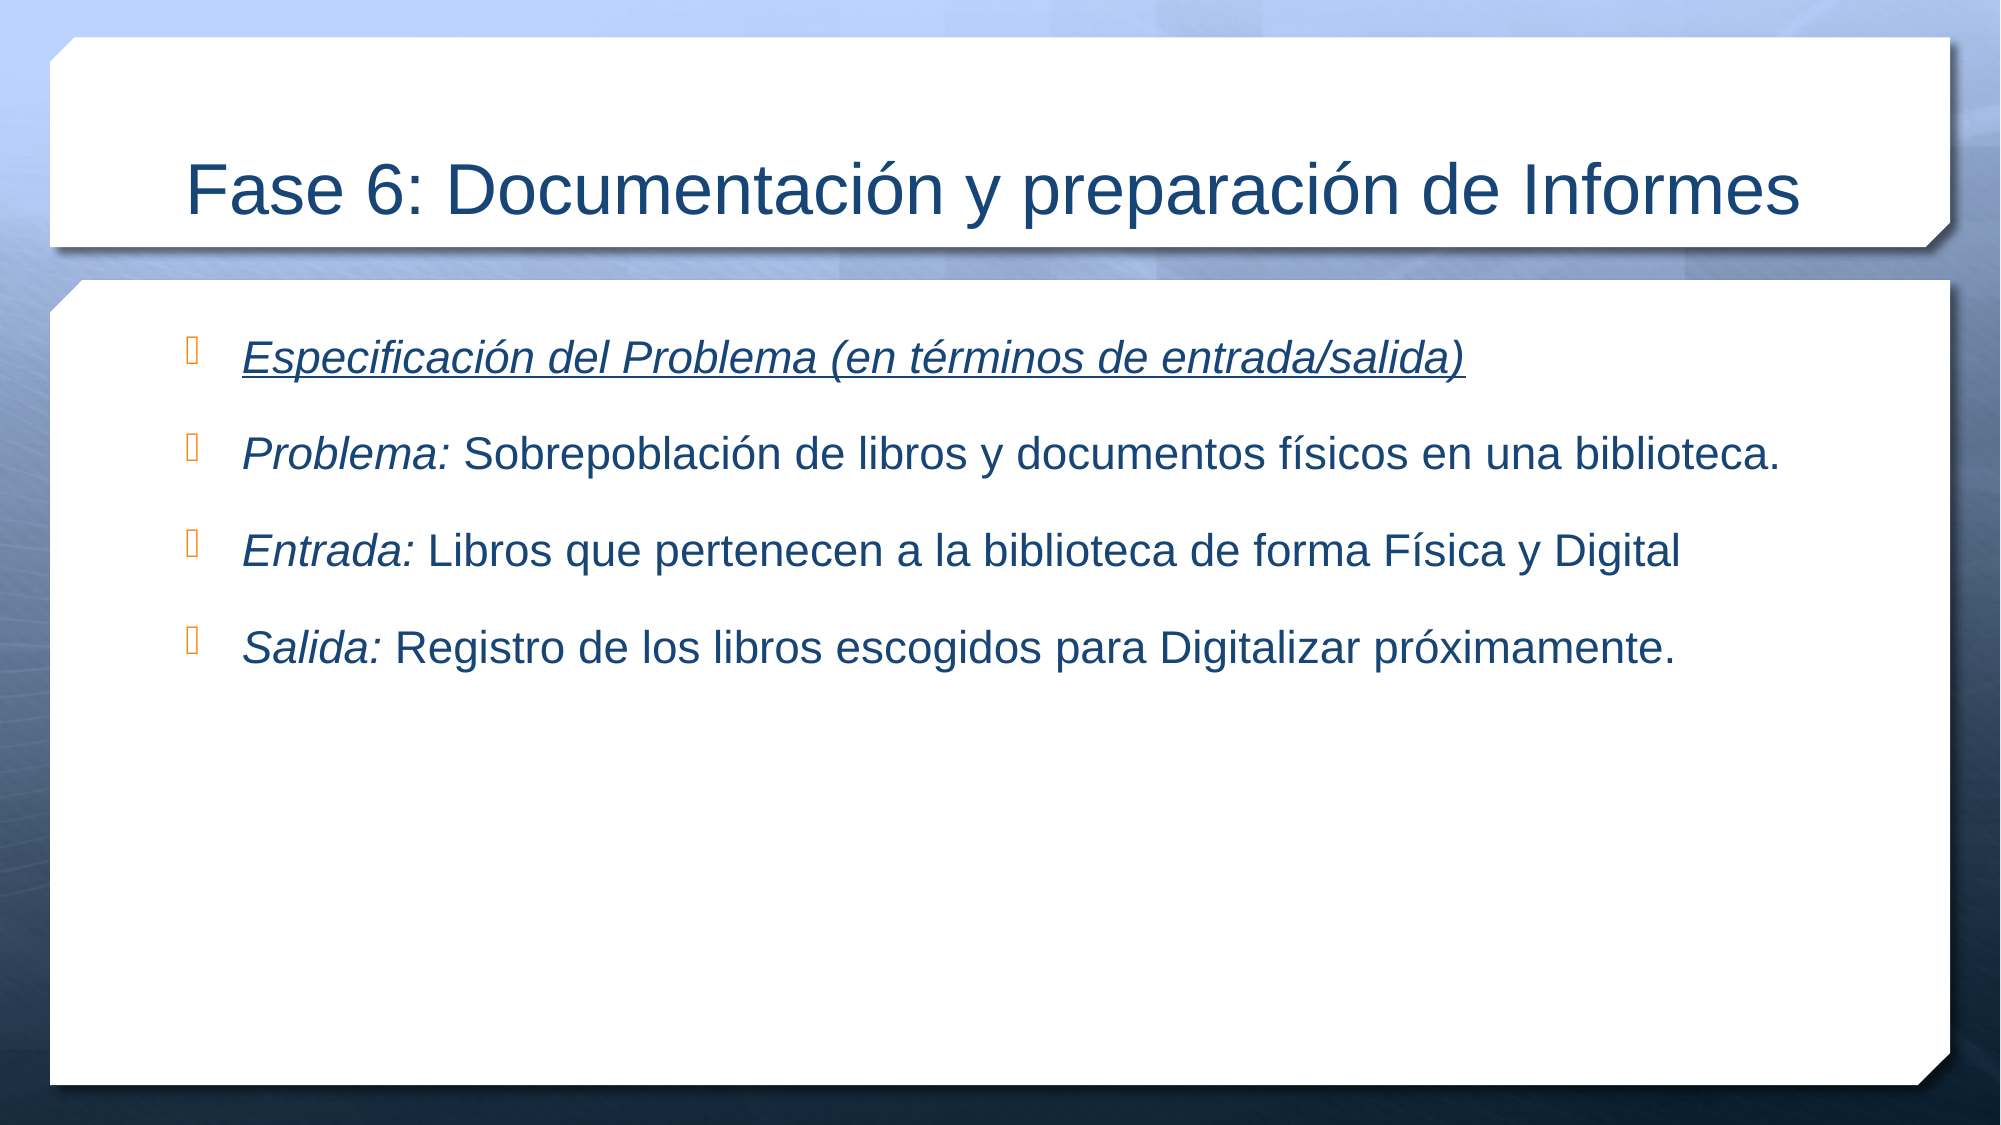

# Fase 6: Documentación y preparación de Informes
Especificación del Problema (en términos de entrada/salida)
Problema: Sobrepoblación de libros y documentos físicos en una biblioteca.
Entrada: Libros que pertenecen a la biblioteca de forma Física y Digital
Salida: Registro de los libros escogidos para Digitalizar próximamente.